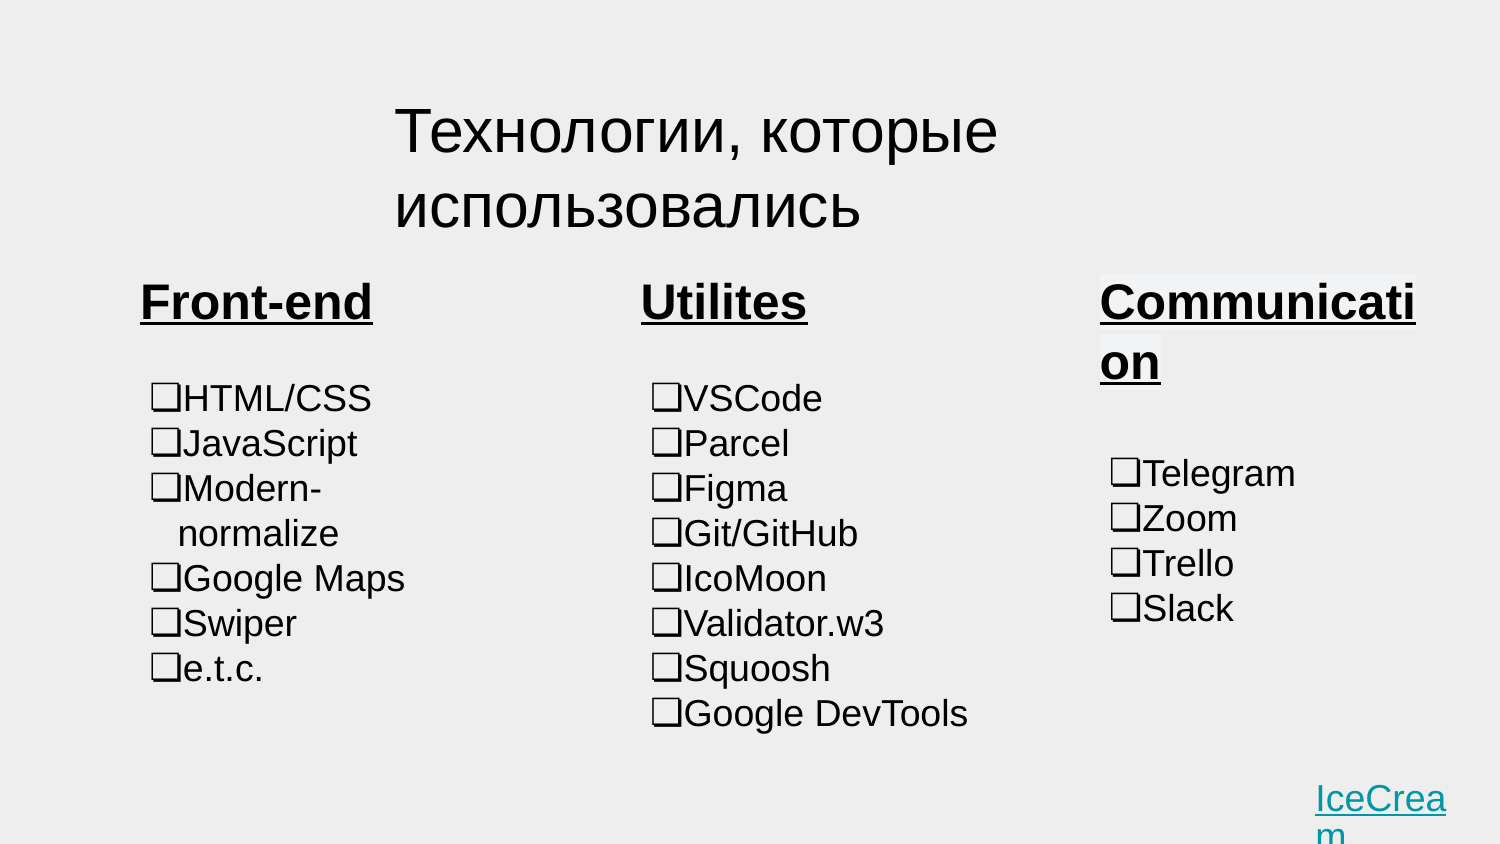

# Технологии, которые использовались
Front-end

HTML/CSS
JavaScript
Modern-normalize
Google Maps
Swiper
e.t.c.

Utilites

VSCode
Parcel
Figma
Git/GitHub
IcoMoon
Validator.w3
Squoosh
Google DevTools

Communication

Telegram
Zoom
Trello
Slack

IceCream